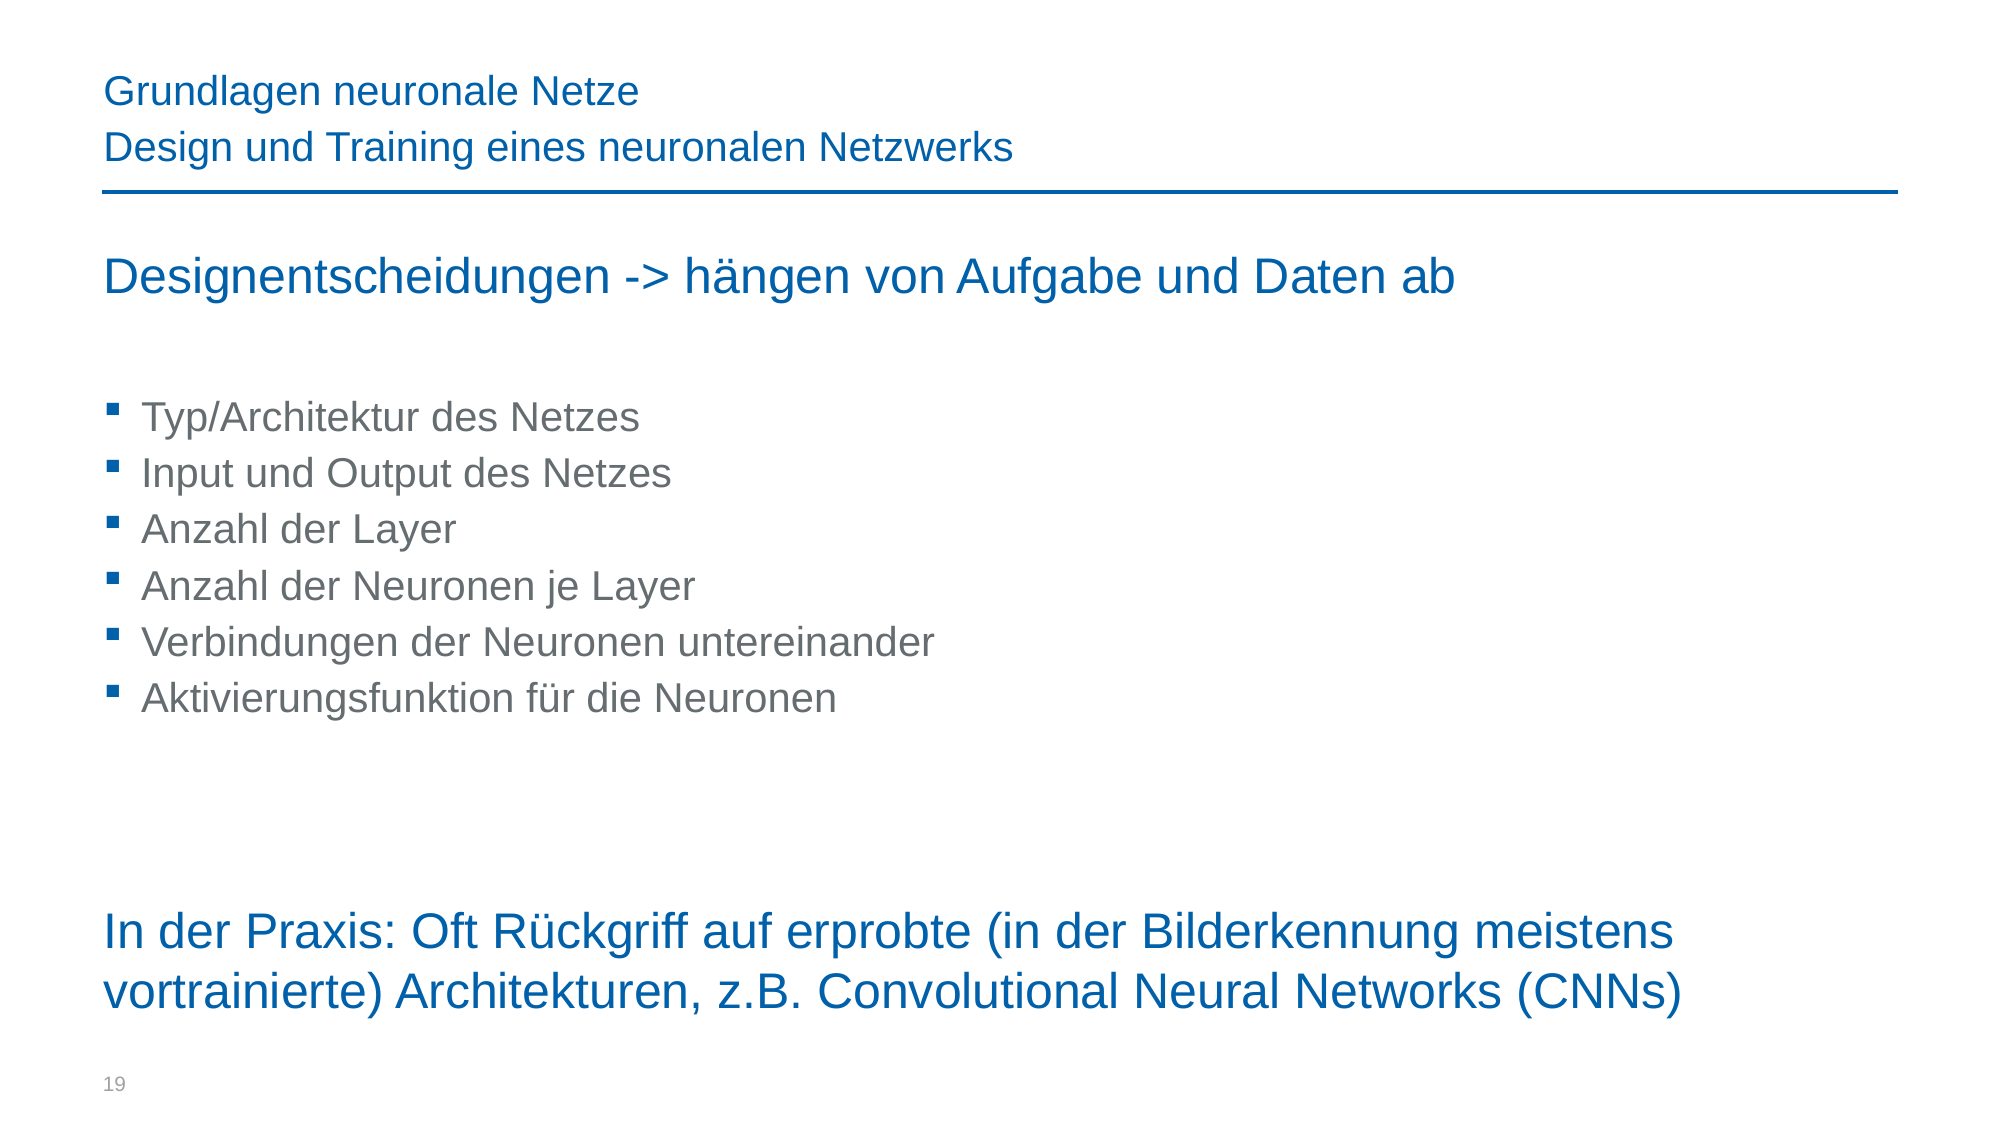

# Grundlagen neuronale Netze
Design und Training eines neuronalen Netzwerks
Designentscheidungen -> hängen von Aufgabe und Daten ab

Typ/Architektur des Netzes
Input und Output des Netzes
Anzahl der Layer
Anzahl der Neuronen je Layer
Verbindungen der Neuronen untereinander
Aktivierungsfunktion für die Neuronen

In der Praxis: Oft Rückgriff auf erprobte (in der Bilderkennung meistens vortrainierte) Architekturen, z.B. Convolutional Neural Networks (CNNs)
19